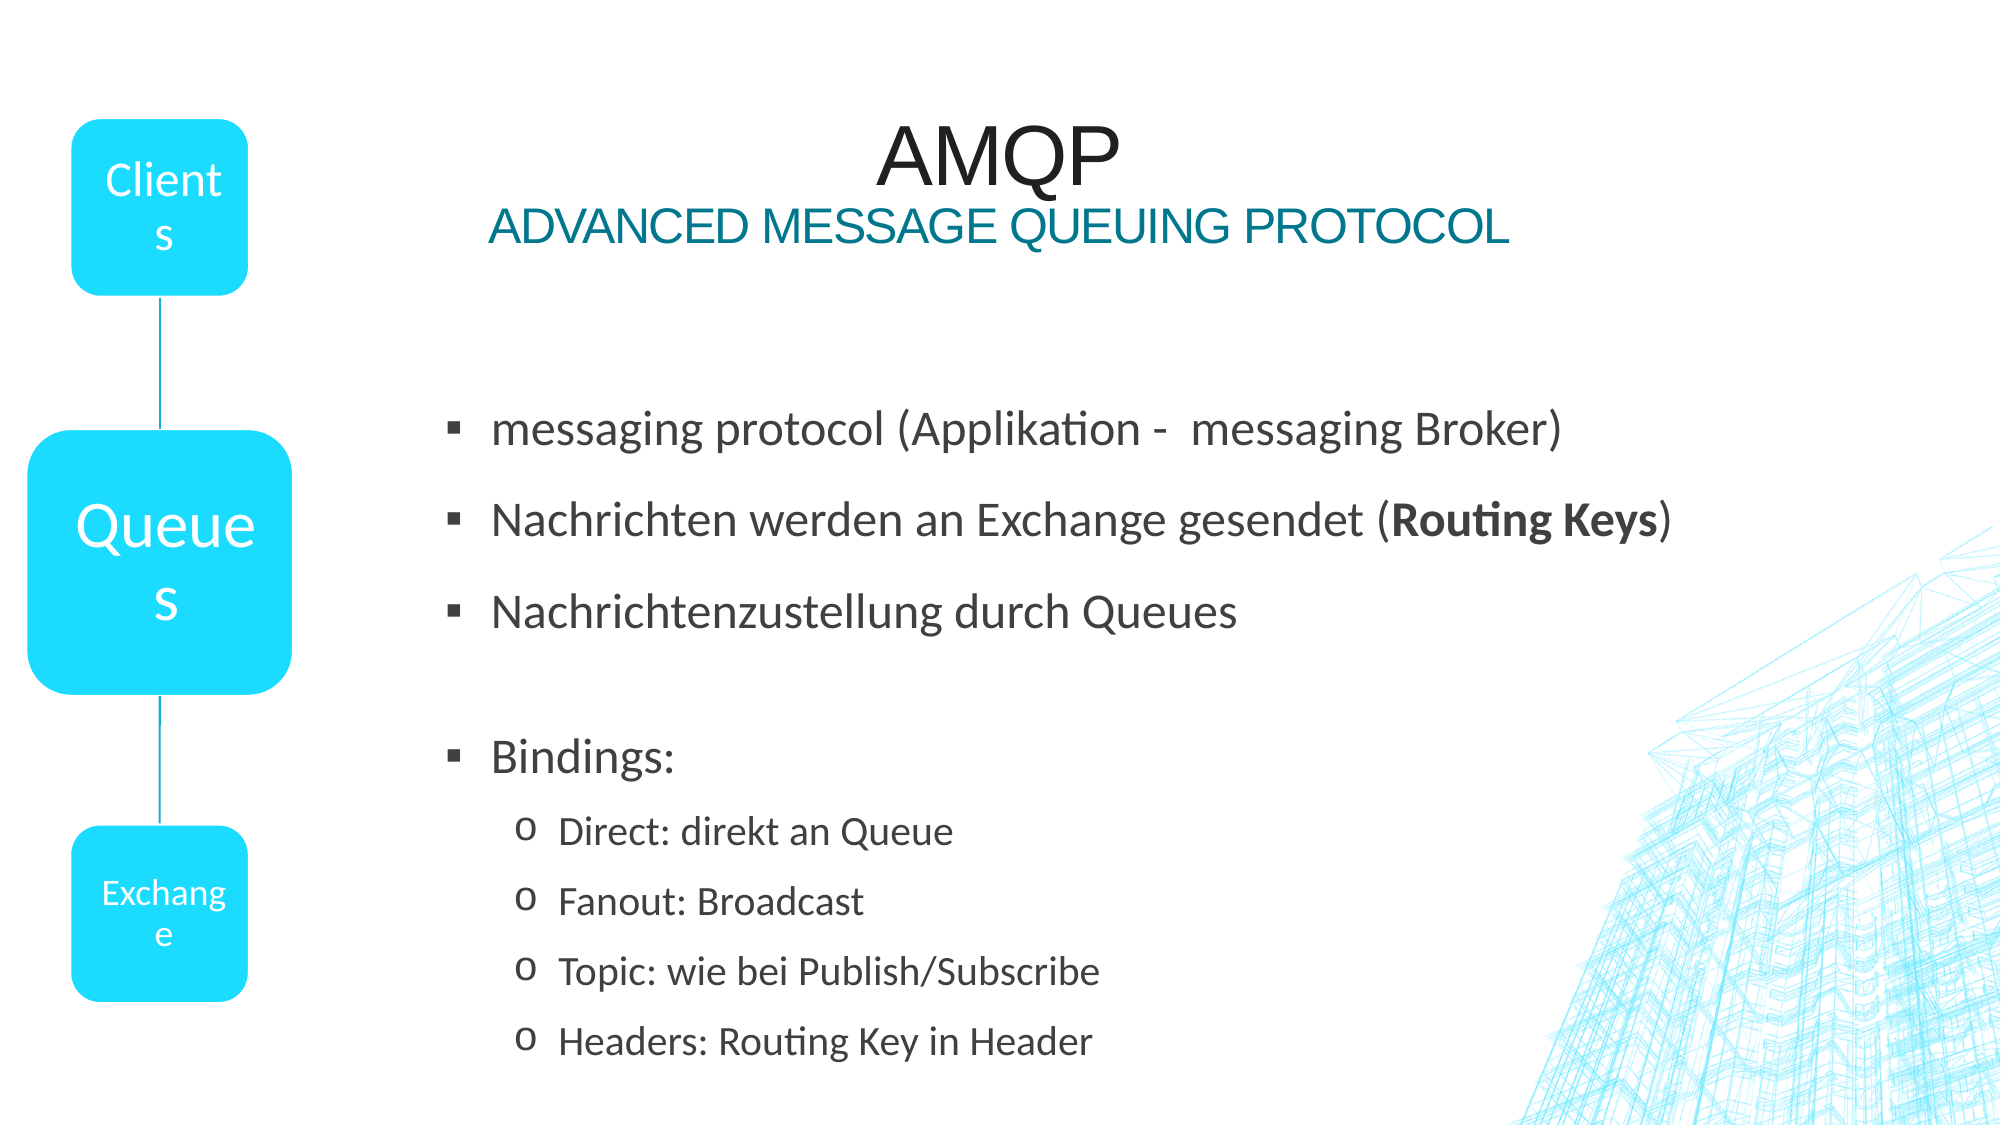

# AMQP Advanced Message Queuing Protocol
Queues
Clients
Exchange

messaging protocol (Applikation -  messaging Broker)
Nachrichten werden an Exchange gesendet (Routing Keys)
Nachrichtenzustellung durch Queues
Bindings:
Direct: direkt an Queue
Fanout: Broadcast
Topic: wie bei Publish/Subscribe
Headers: Routing Key in Header